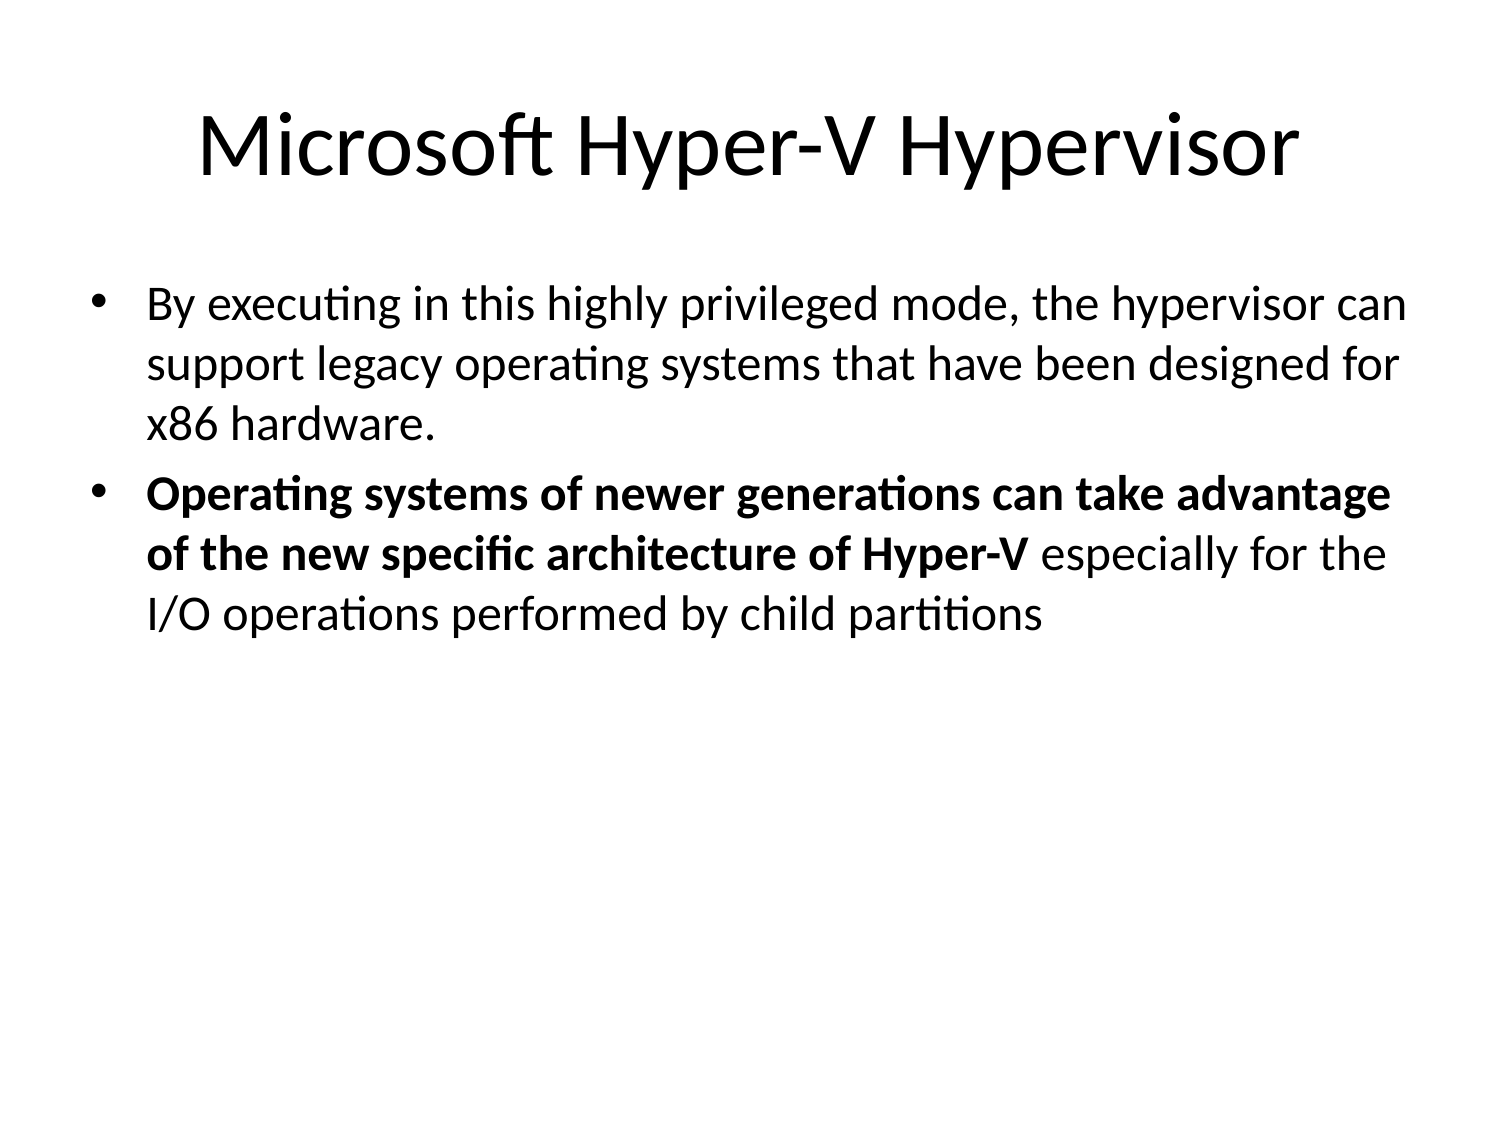

# Microsoft Hyper-V Hypervisor
By executing in this highly privileged mode, the hypervisor can support legacy operating systems that have been designed for x86 hardware.
Operating systems of newer generations can take advantage of the new specific architecture of Hyper-V especially for the I/O operations performed by child partitions